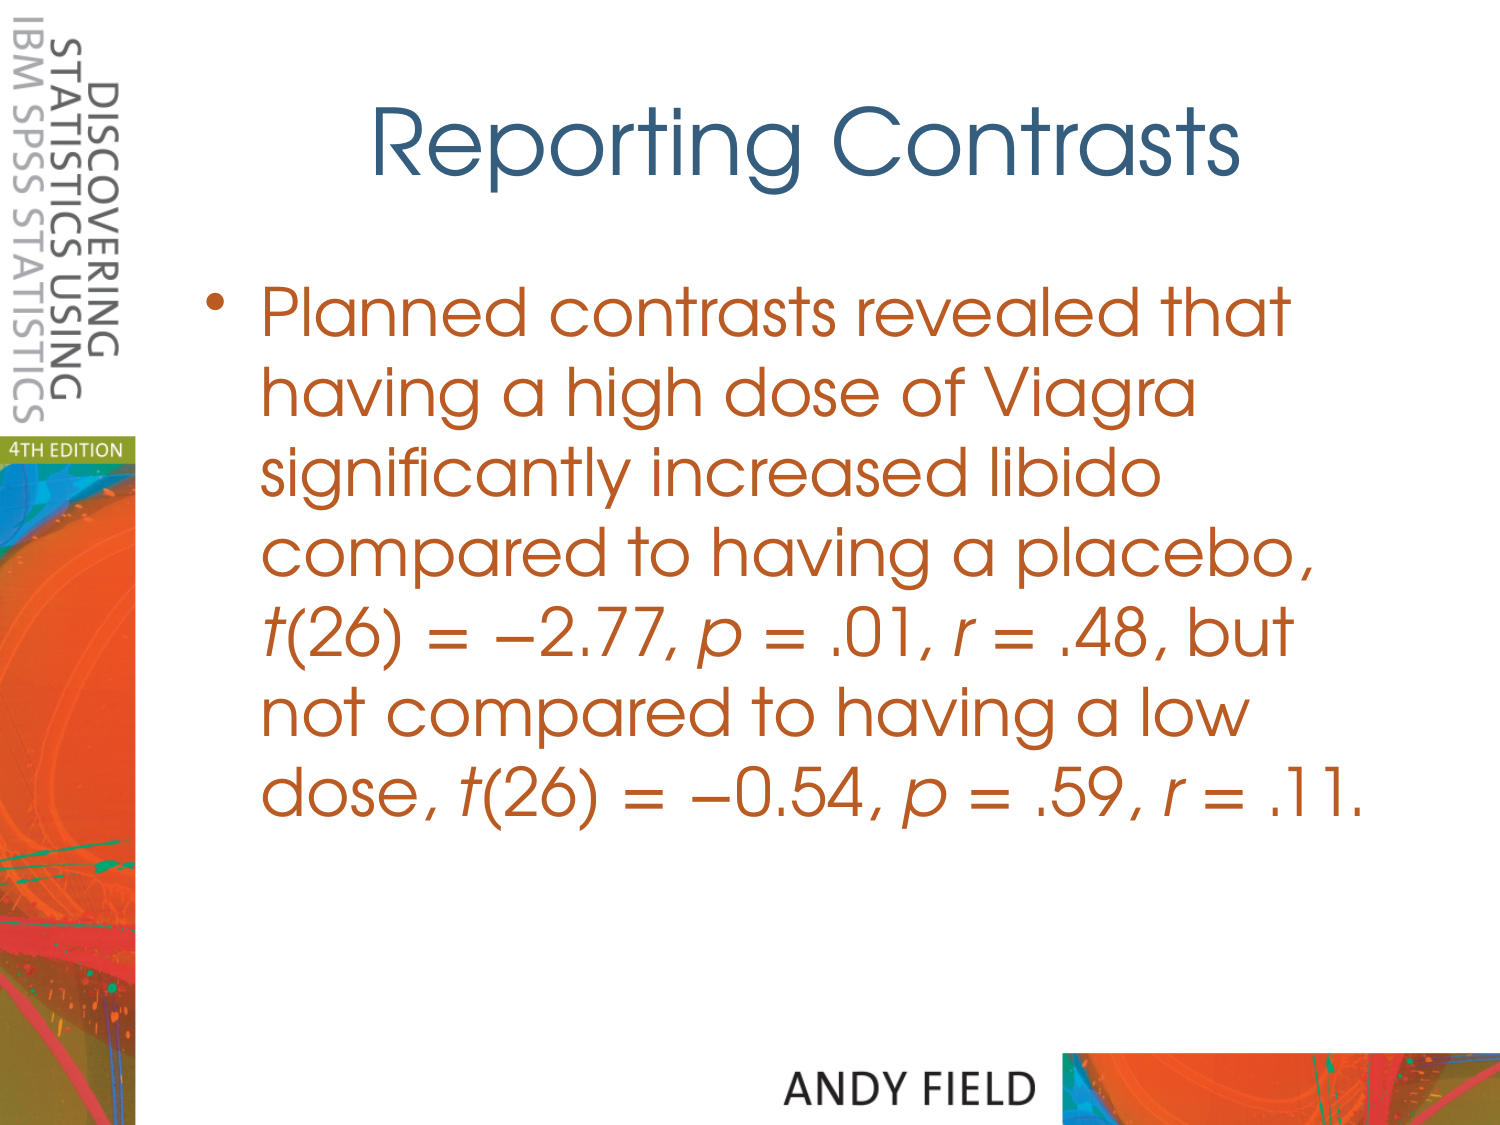

# Reporting Contrasts
Planned contrasts revealed that having a high dose of Viagra significantly increased libido compared to having a placebo, t(26) = −2.77, p = .01, r = .48, but not compared to having a low dose, t(26) = −0.54, p = .59, r = .11.